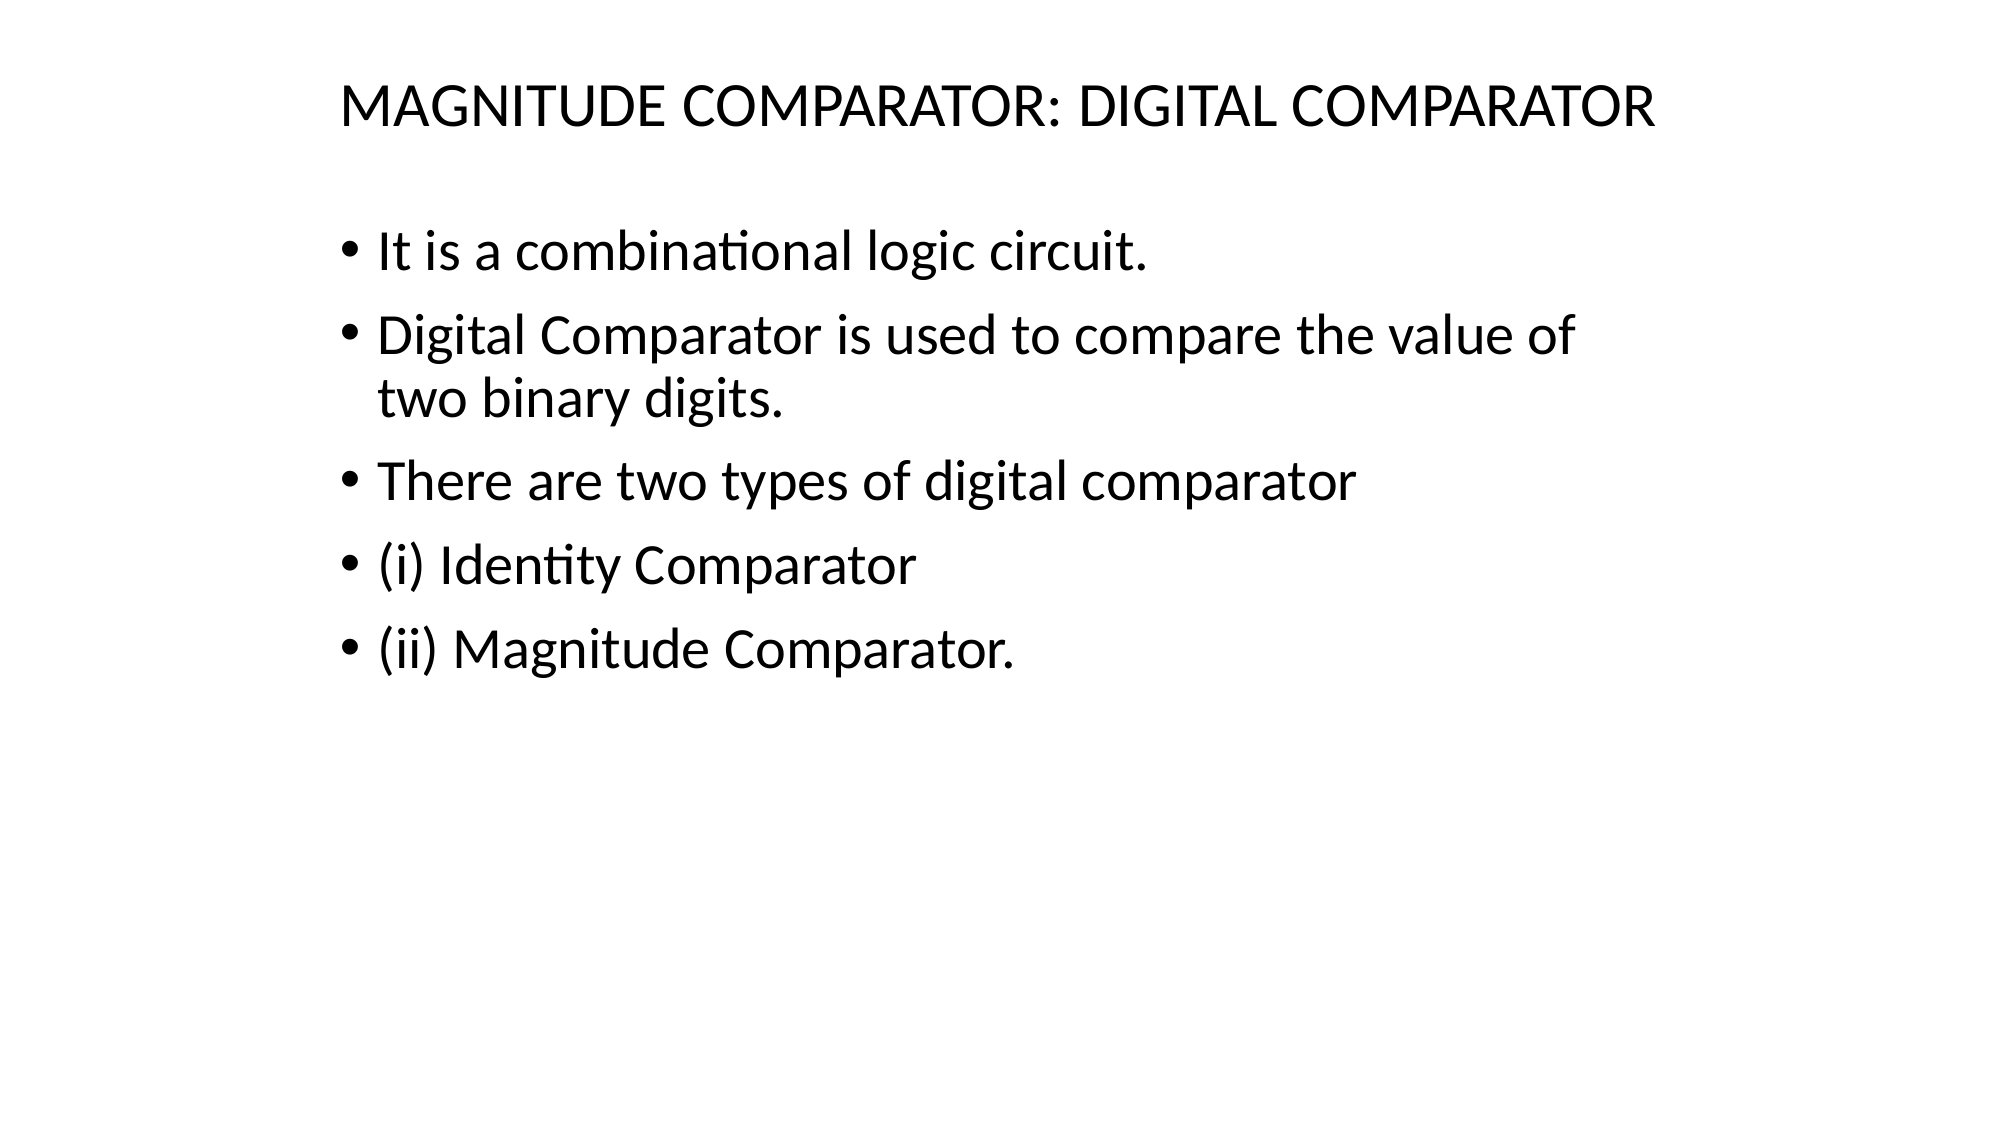

# MAGNITUDE COMPARATOR: DIGITAL COMPARATOR
It is a combinational logic circuit.
Digital Comparator is used to compare the value of two binary digits.
There are two types of digital comparator
(i) Identity Comparator
(ii) Magnitude Comparator.